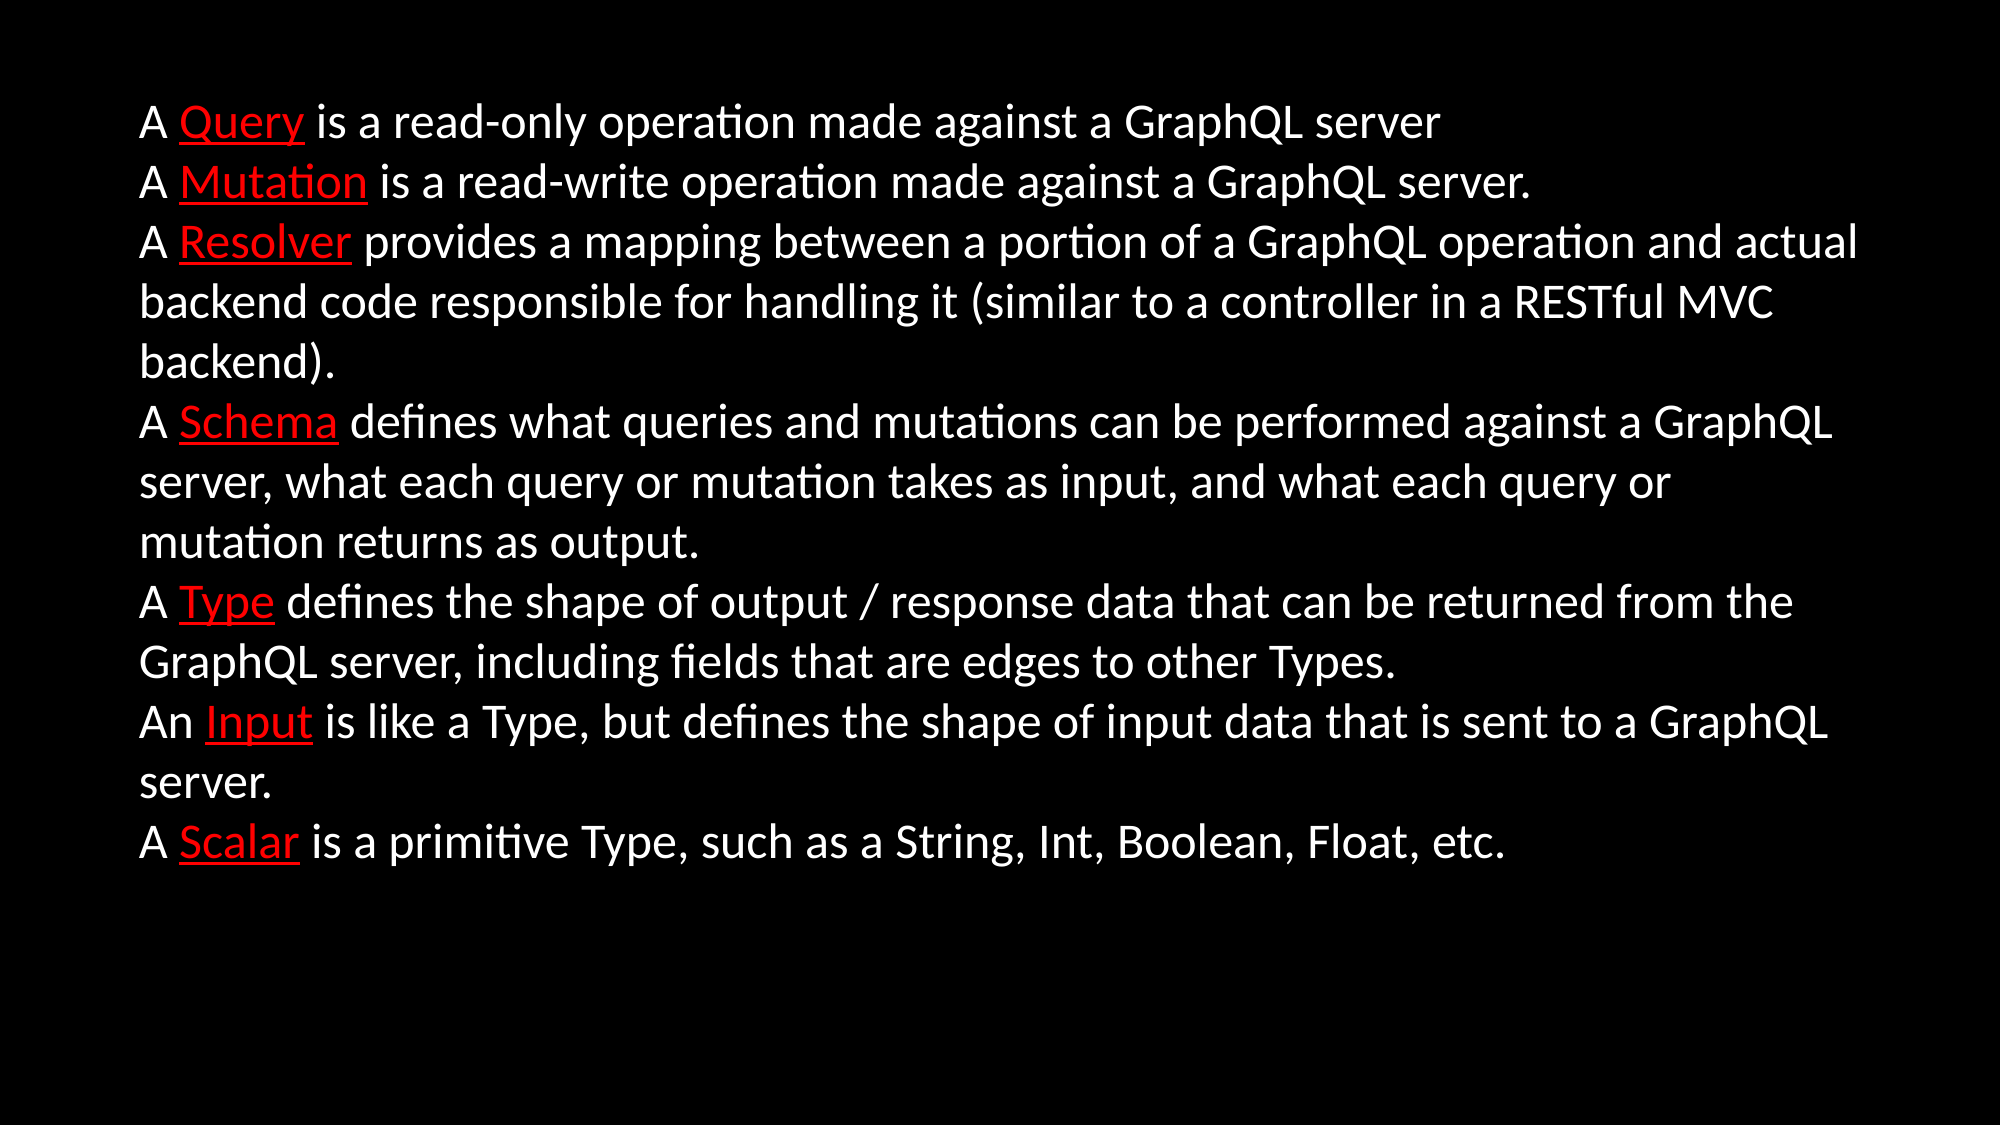

A Query is a read-only operation made against a GraphQL server
A Mutation is a read-write operation made against a GraphQL server.
A Resolver provides a mapping between a portion of a GraphQL operation and actual backend code responsible for handling it (similar to a controller in a RESTful MVC backend).
A Schema defines what queries and mutations can be performed against a GraphQL server, what each query or mutation takes as input, and what each query or mutation returns as output.
A Type defines the shape of output / response data that can be returned from the GraphQL server, including fields that are edges to other Types.
An Input is like a Type, but defines the shape of input data that is sent to a GraphQL server.
A Scalar is a primitive Type, such as a String, Int, Boolean, Float, etc.